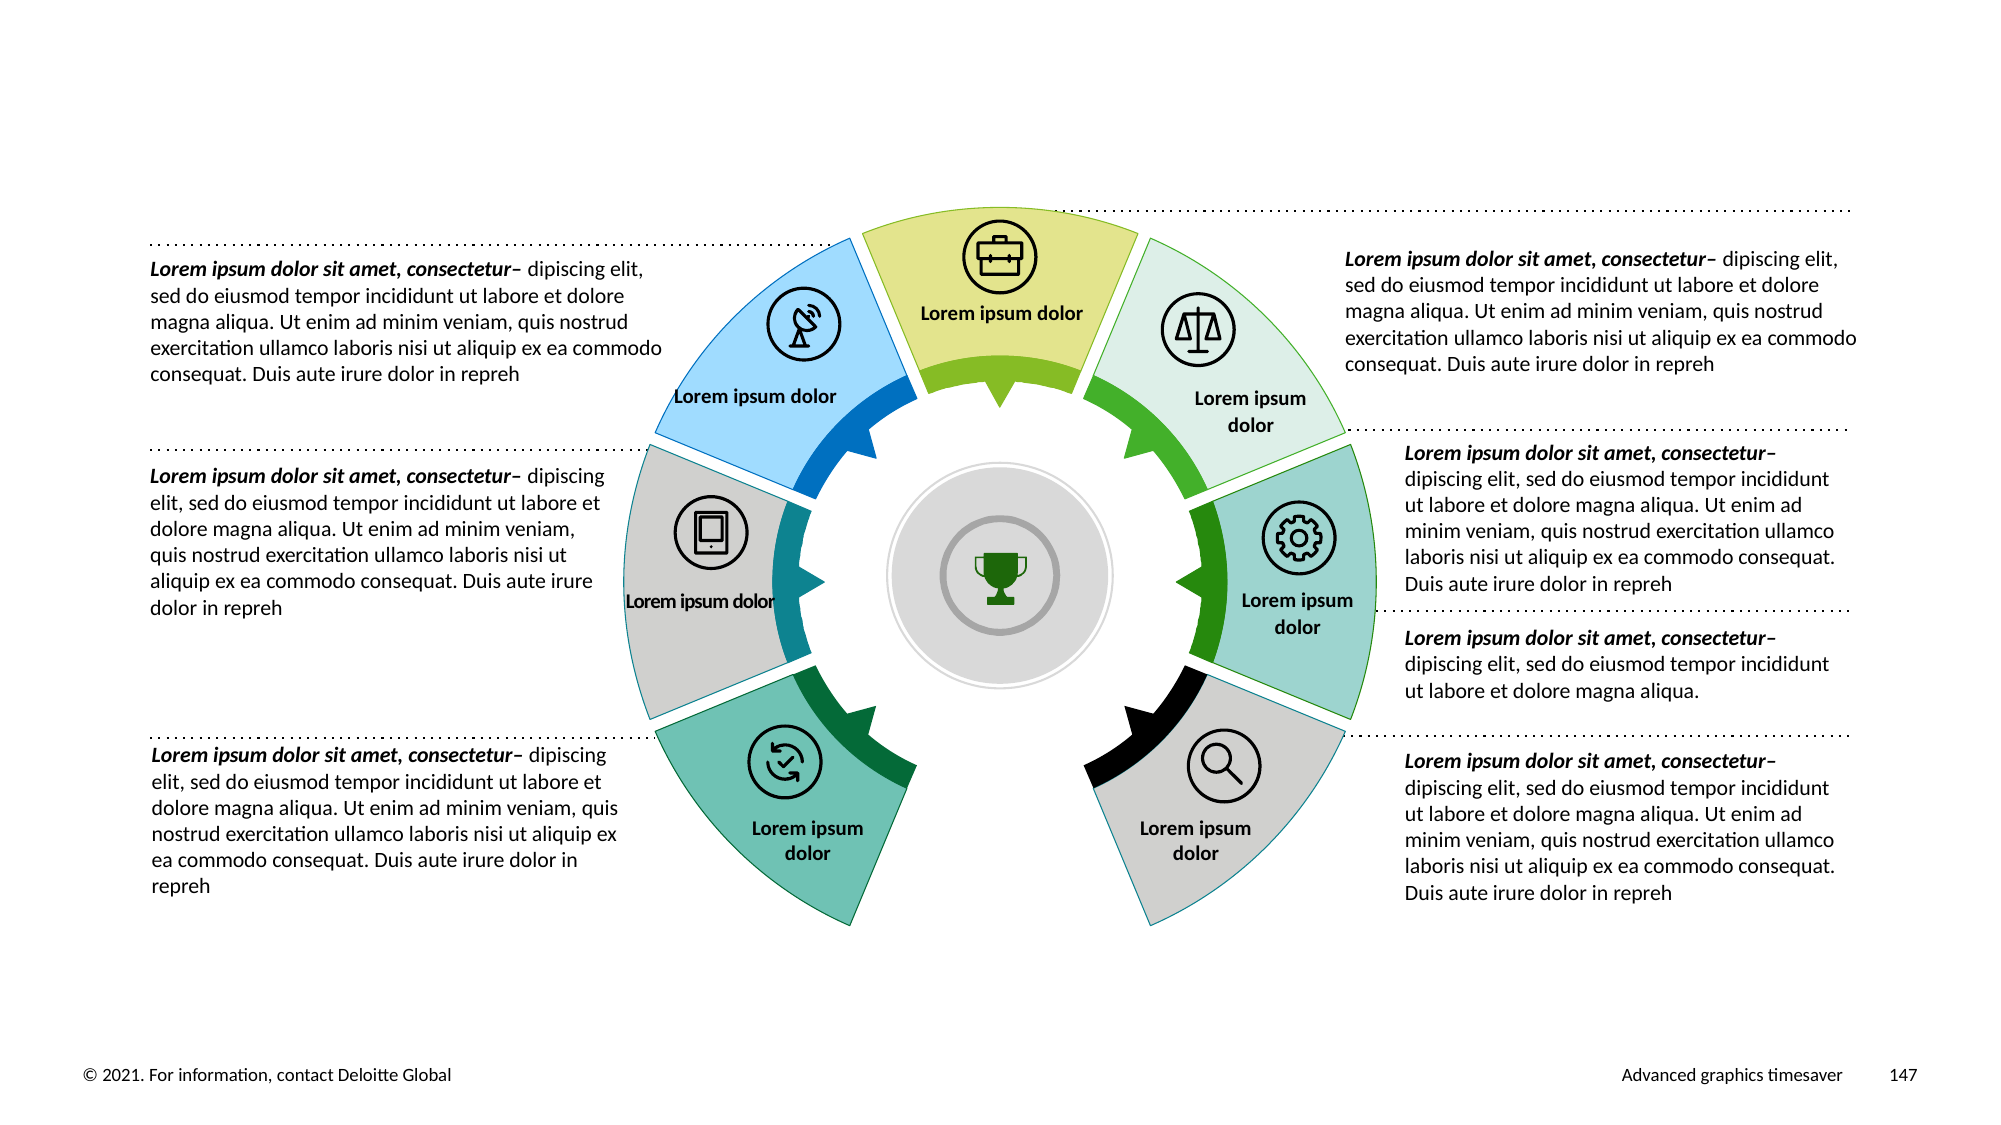

Lorem ipsum dolor sit amet, consectetur– dipiscing elit, sed do eiusmod tempor incididunt ut labore et dolore magna aliqua. Ut enim ad minim veniam, quis nostrud exercitation ullamco laboris nisi ut aliquip ex ea commodo consequat. Duis aute irure dolor in repreh
Lorem ipsum dolor sit amet, consectetur– dipiscing elit, sed do eiusmod tempor incididunt ut labore et dolore magna aliqua. Ut enim ad minim veniam, quis nostrud exercitation ullamco laboris nisi ut aliquip ex ea commodo consequat. Duis aute irure dolor in repreh

Lorem ipsum dolor
Lorem ipsum dolor
Lorem ipsum dolor

Lorem ipsum dolor sit amet, consectetur– dipiscing elit, sed do eiusmod tempor incididunt ut labore et dolore magna aliqua. Ut enim ad minim veniam, quis nostrud exercitation ullamco laboris nisi ut aliquip ex ea commodo consequat. Duis aute irure dolor in repreh
Lorem ipsum dolor sit amet, consectetur– dipiscing elit, sed do eiusmod tempor incididunt ut labore et dolore magna aliqua. Ut enim ad minim veniam, quis nostrud exercitation ullamco laboris nisi ut aliquip ex ea commodo consequat. Duis aute irure dolor in repreh

Lorem ipsum dolor
Lorem ipsum dolor

Lorem ipsum dolor sit amet, consectetur– dipiscing elit, sed do eiusmod tempor incididunt ut labore et dolore magna aliqua.

Lorem ipsum dolor sit amet, consectetur– dipiscing elit, sed do eiusmod tempor incididunt ut labore et dolore magna aliqua. Ut enim ad minim veniam, quis nostrud exercitation ullamco laboris nisi ut aliquip ex ea commodo consequat. Duis aute irure dolor in repreh
Lorem ipsum dolor sit amet, consectetur– dipiscing elit, sed do eiusmod tempor incididunt ut labore et dolore magna aliqua. Ut enim ad minim veniam, quis nostrud exercitation ullamco laboris nisi ut aliquip ex ea commodo consequat. Duis aute irure dolor in repreh
Lorem ipsum dolor
Lorem ipsum dolor